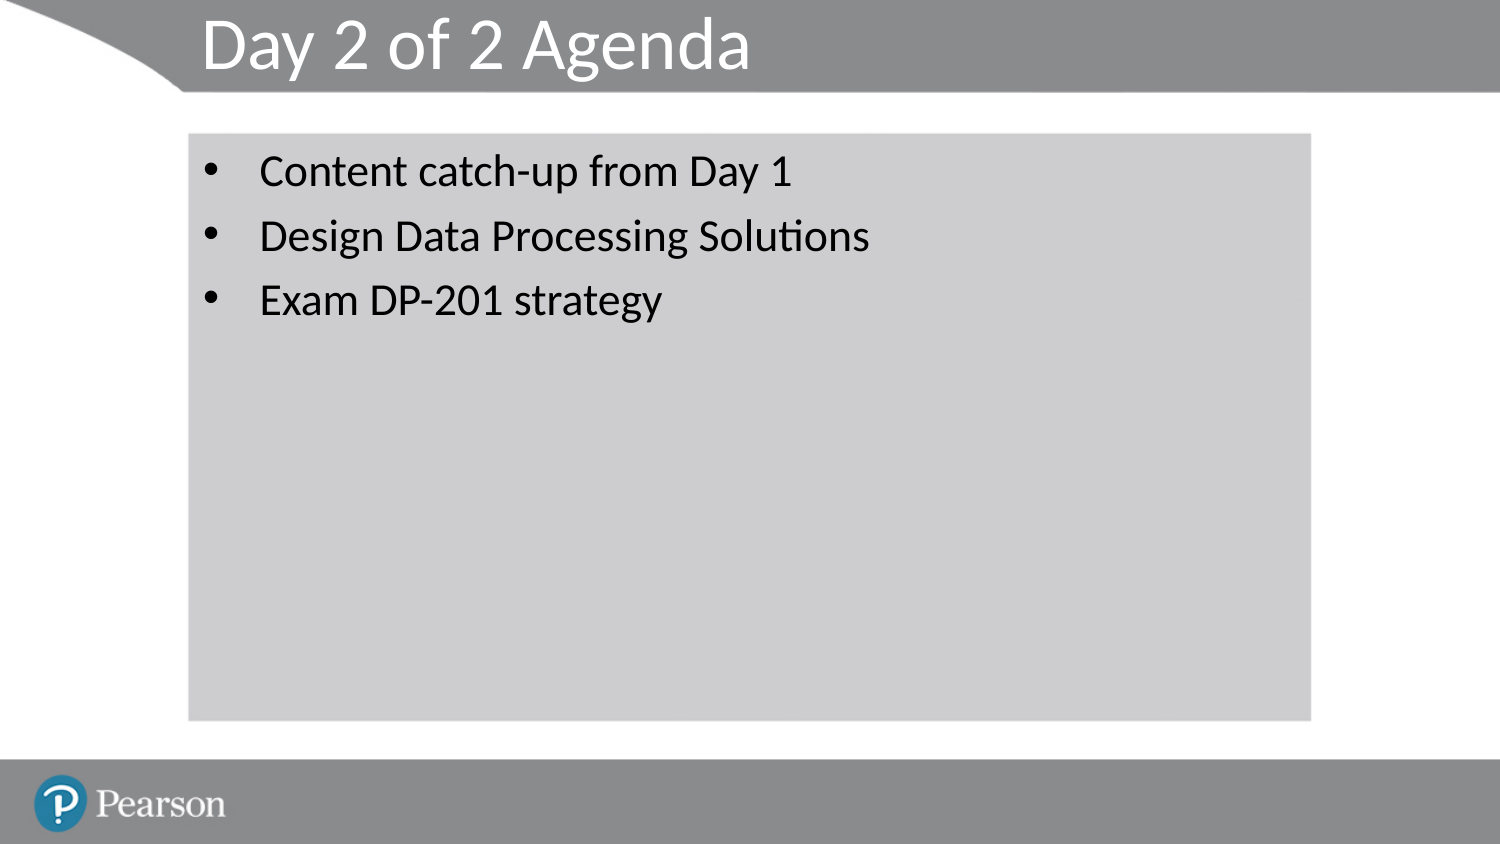

# Day 2 of 2 Agenda
Content catch-up from Day 1
Design Data Processing Solutions
Exam DP-201 strategy